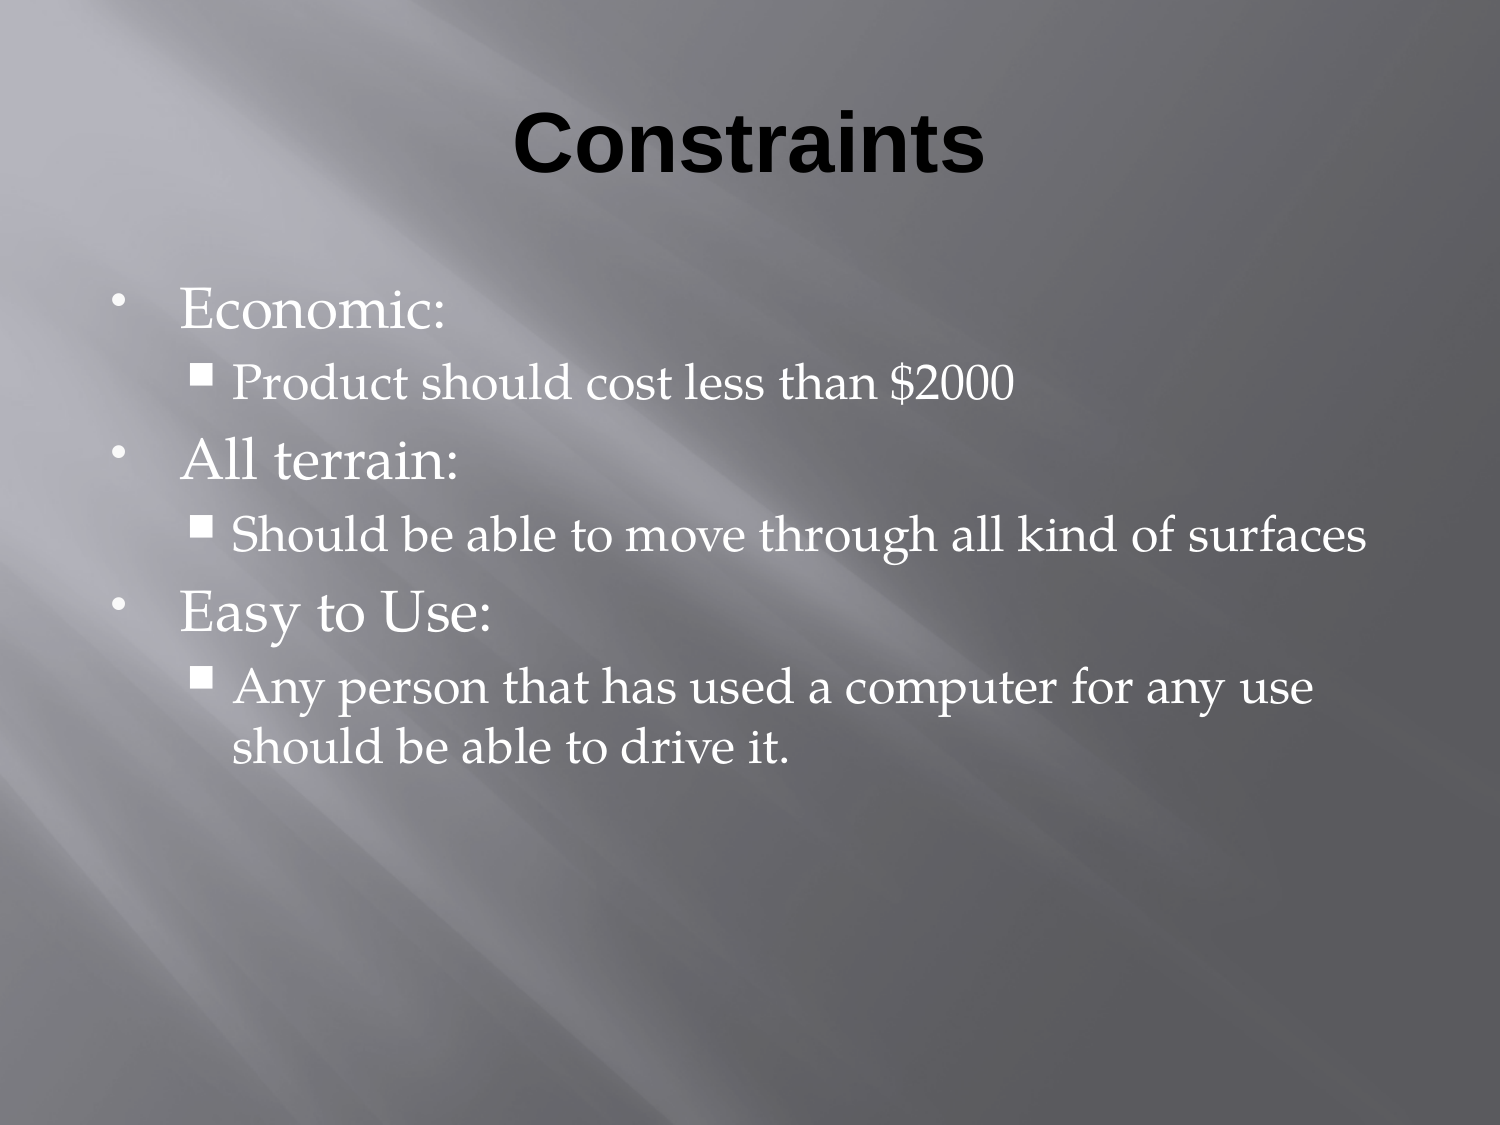

# Constraints
Economic:
Product should cost less than $2000
All terrain:
Should be able to move through all kind of surfaces
Easy to Use:
Any person that has used a computer for any use should be able to drive it.